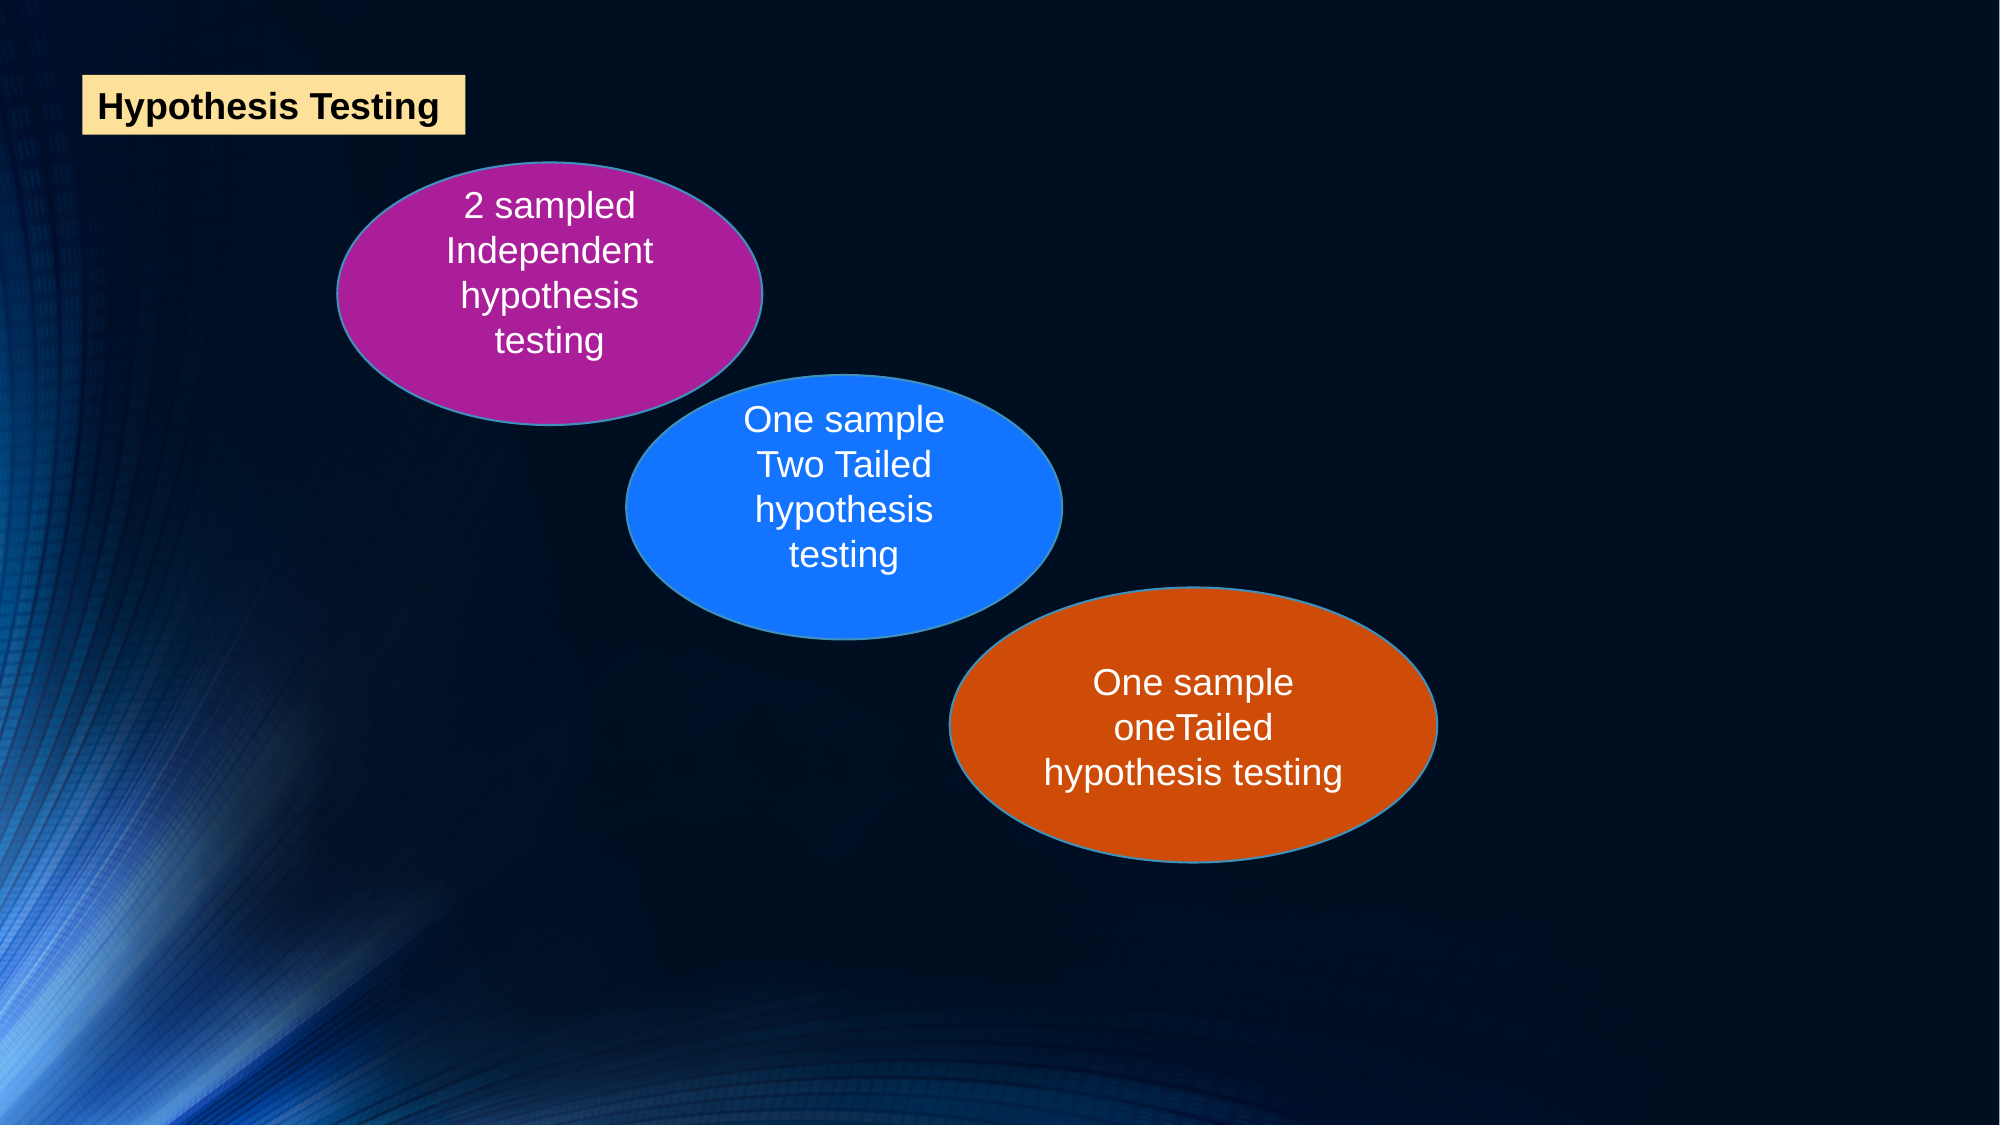

Hypothesis Testing
2 sampled Independent hypothesis testing

One sample Two Tailed hypothesis testing

One sample oneTailed hypothesis testing